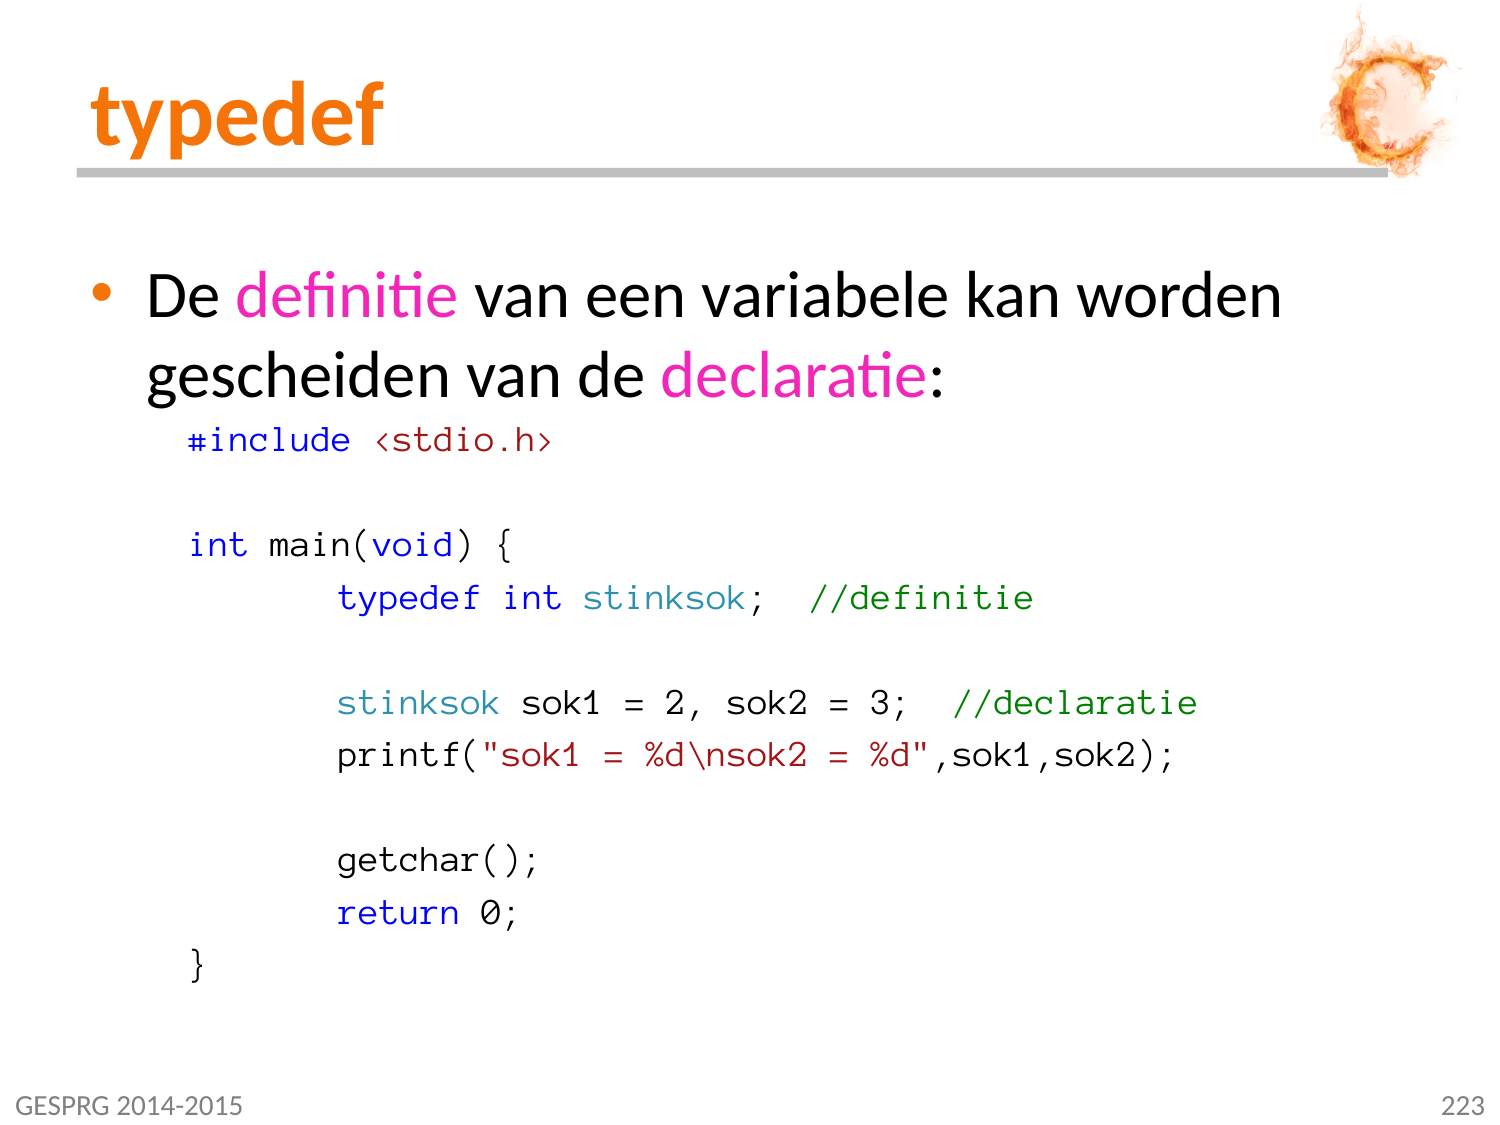

# typedef
De definitie van een variabele kan worden gescheiden van de declaratie:

#include <stdio.h>

int main(void) {
	typedef int stinksok;  //definitie

	stinksok sok1 = 2, sok2 = 3;  //declaratie
	printf("sok1 = %d\nsok2 = %d",sok1,sok2);

	getchar();
	return 0;
}
GESPRG 2014-2015
223